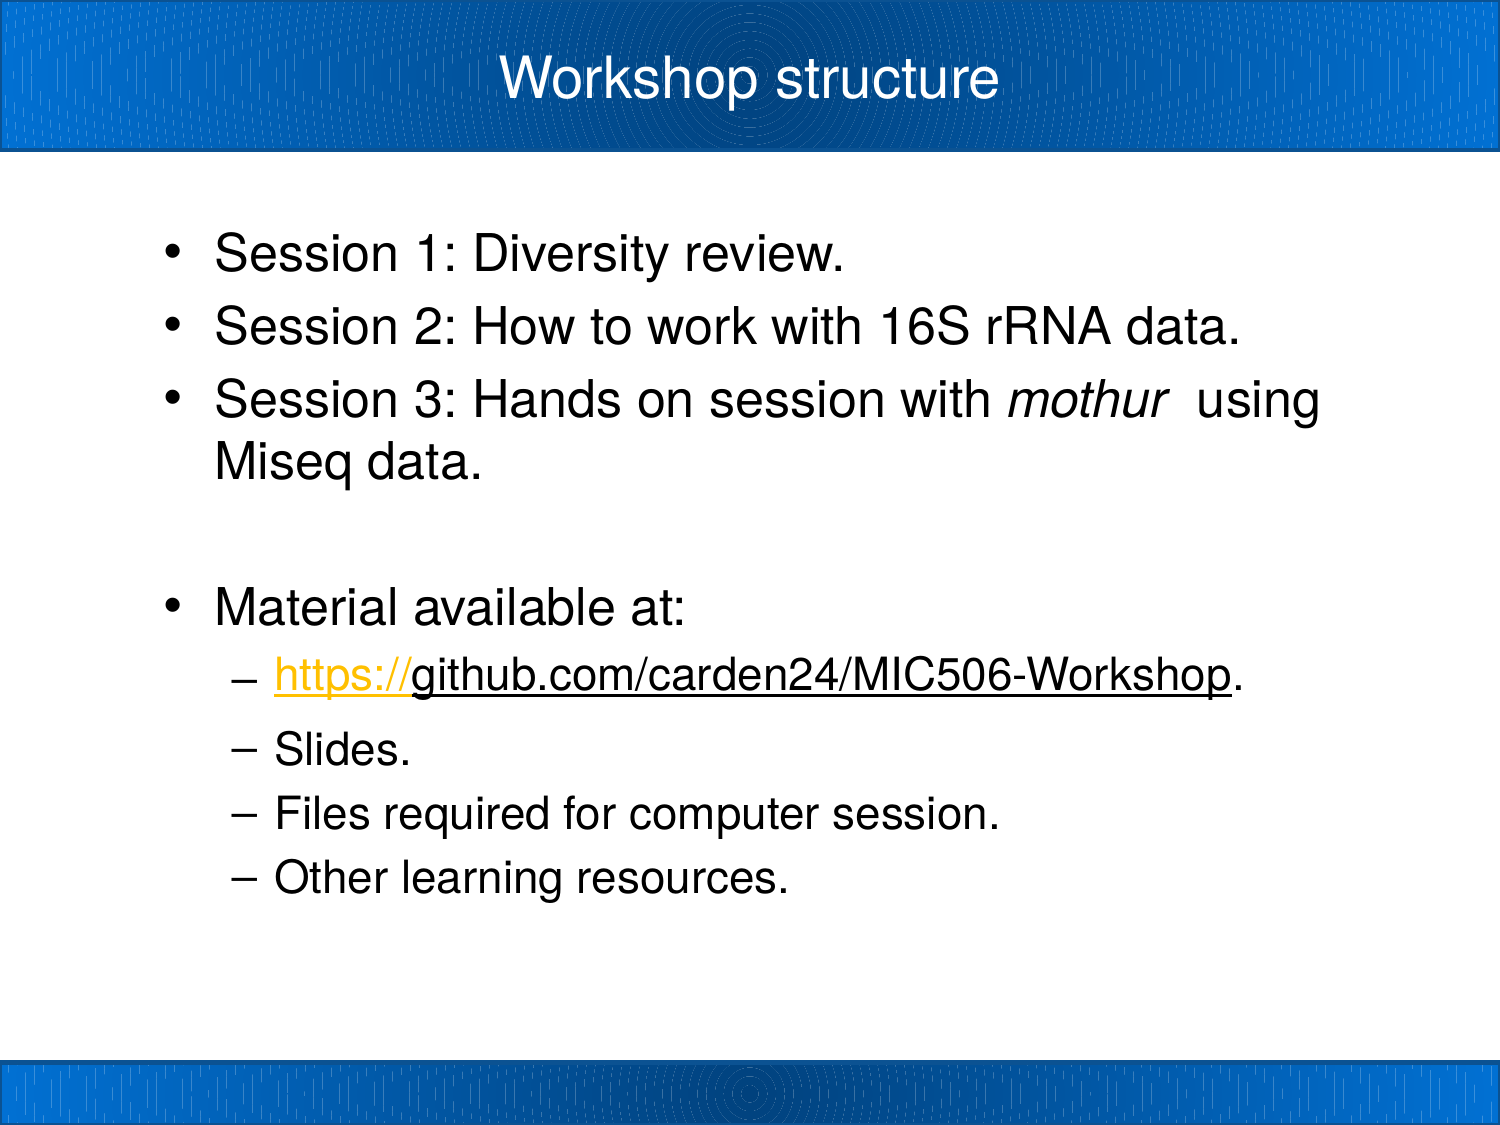

# Workshop structure
Session 1: Diversity review.
Session 2: How to work with 16S rRNA data.
Session 3: Hands on session with mothur  using Miseq data.

Material available at:
https://github.com/carden24/MIC506-Workshop.
Slides.
Files required for computer session.
Other learning resources.